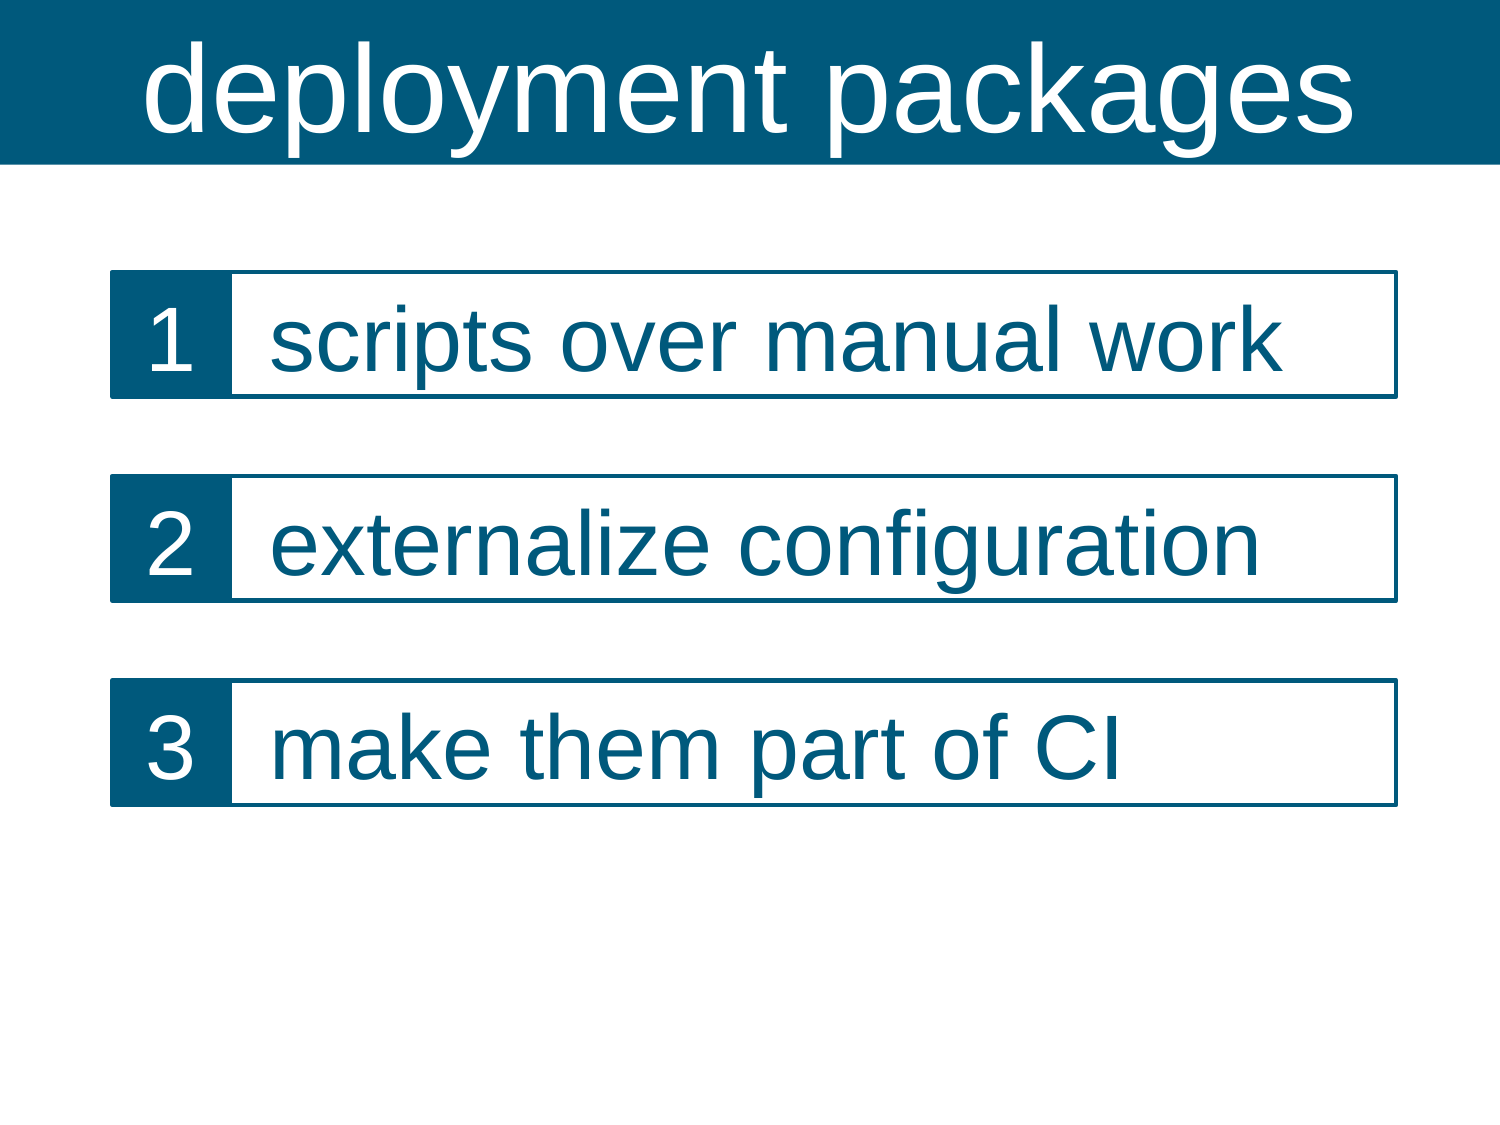

deployment packages
1
 scripts over manual work
2
 externalize configuration
3
 make them part of CI